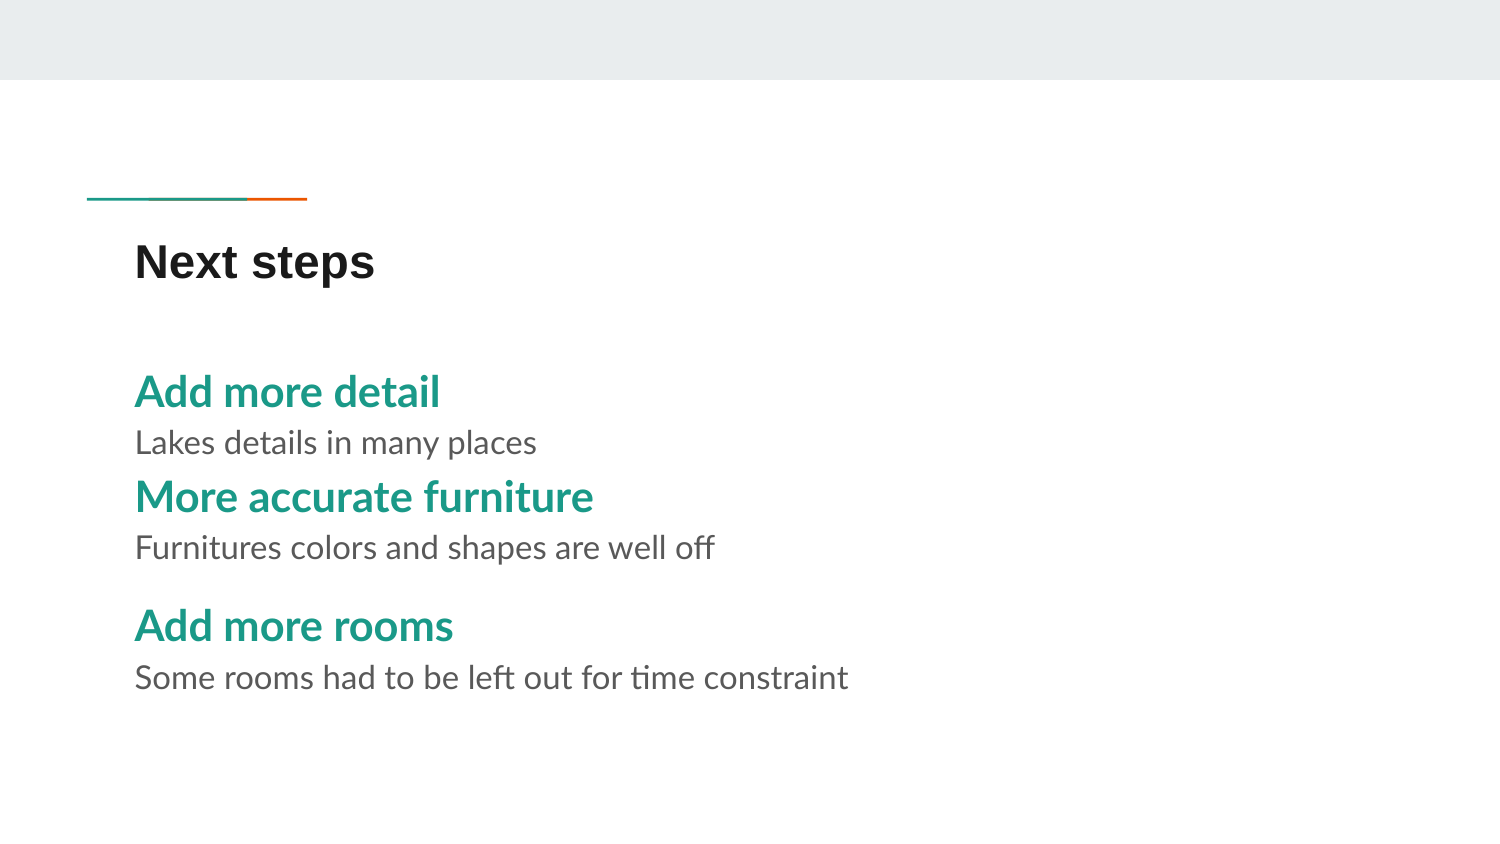

# Next steps
Add more detail
Lakes details in many places
More accurate furniture
Furnitures colors and shapes are well off
Add more rooms
Some rooms had to be left out for time constraint